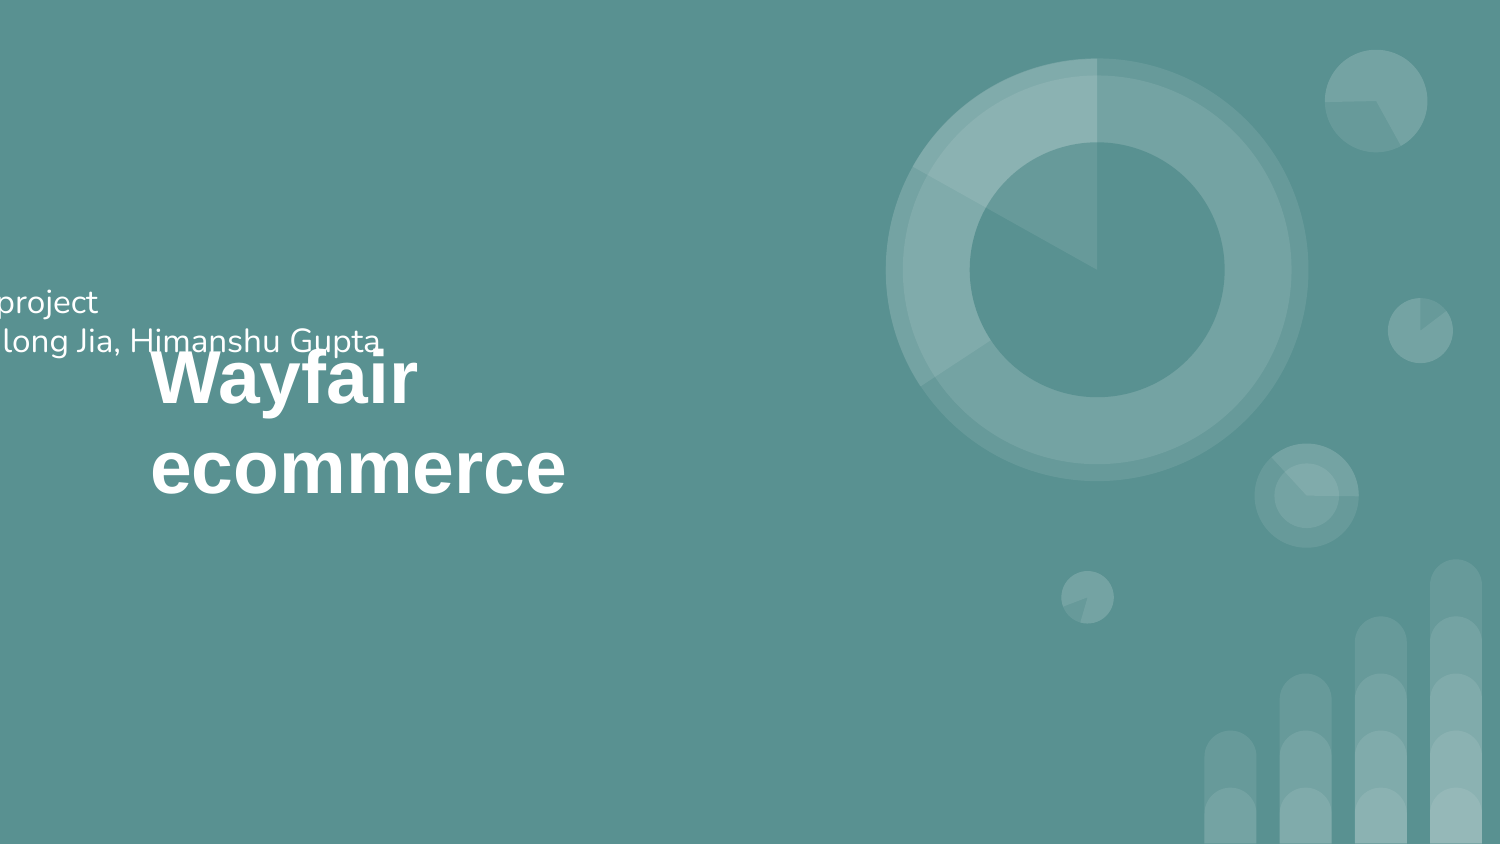

# Wayfair ecommerce
Group 6 Final project
Yinyin Ye, Xinglong Jia, Himanshu Gupta